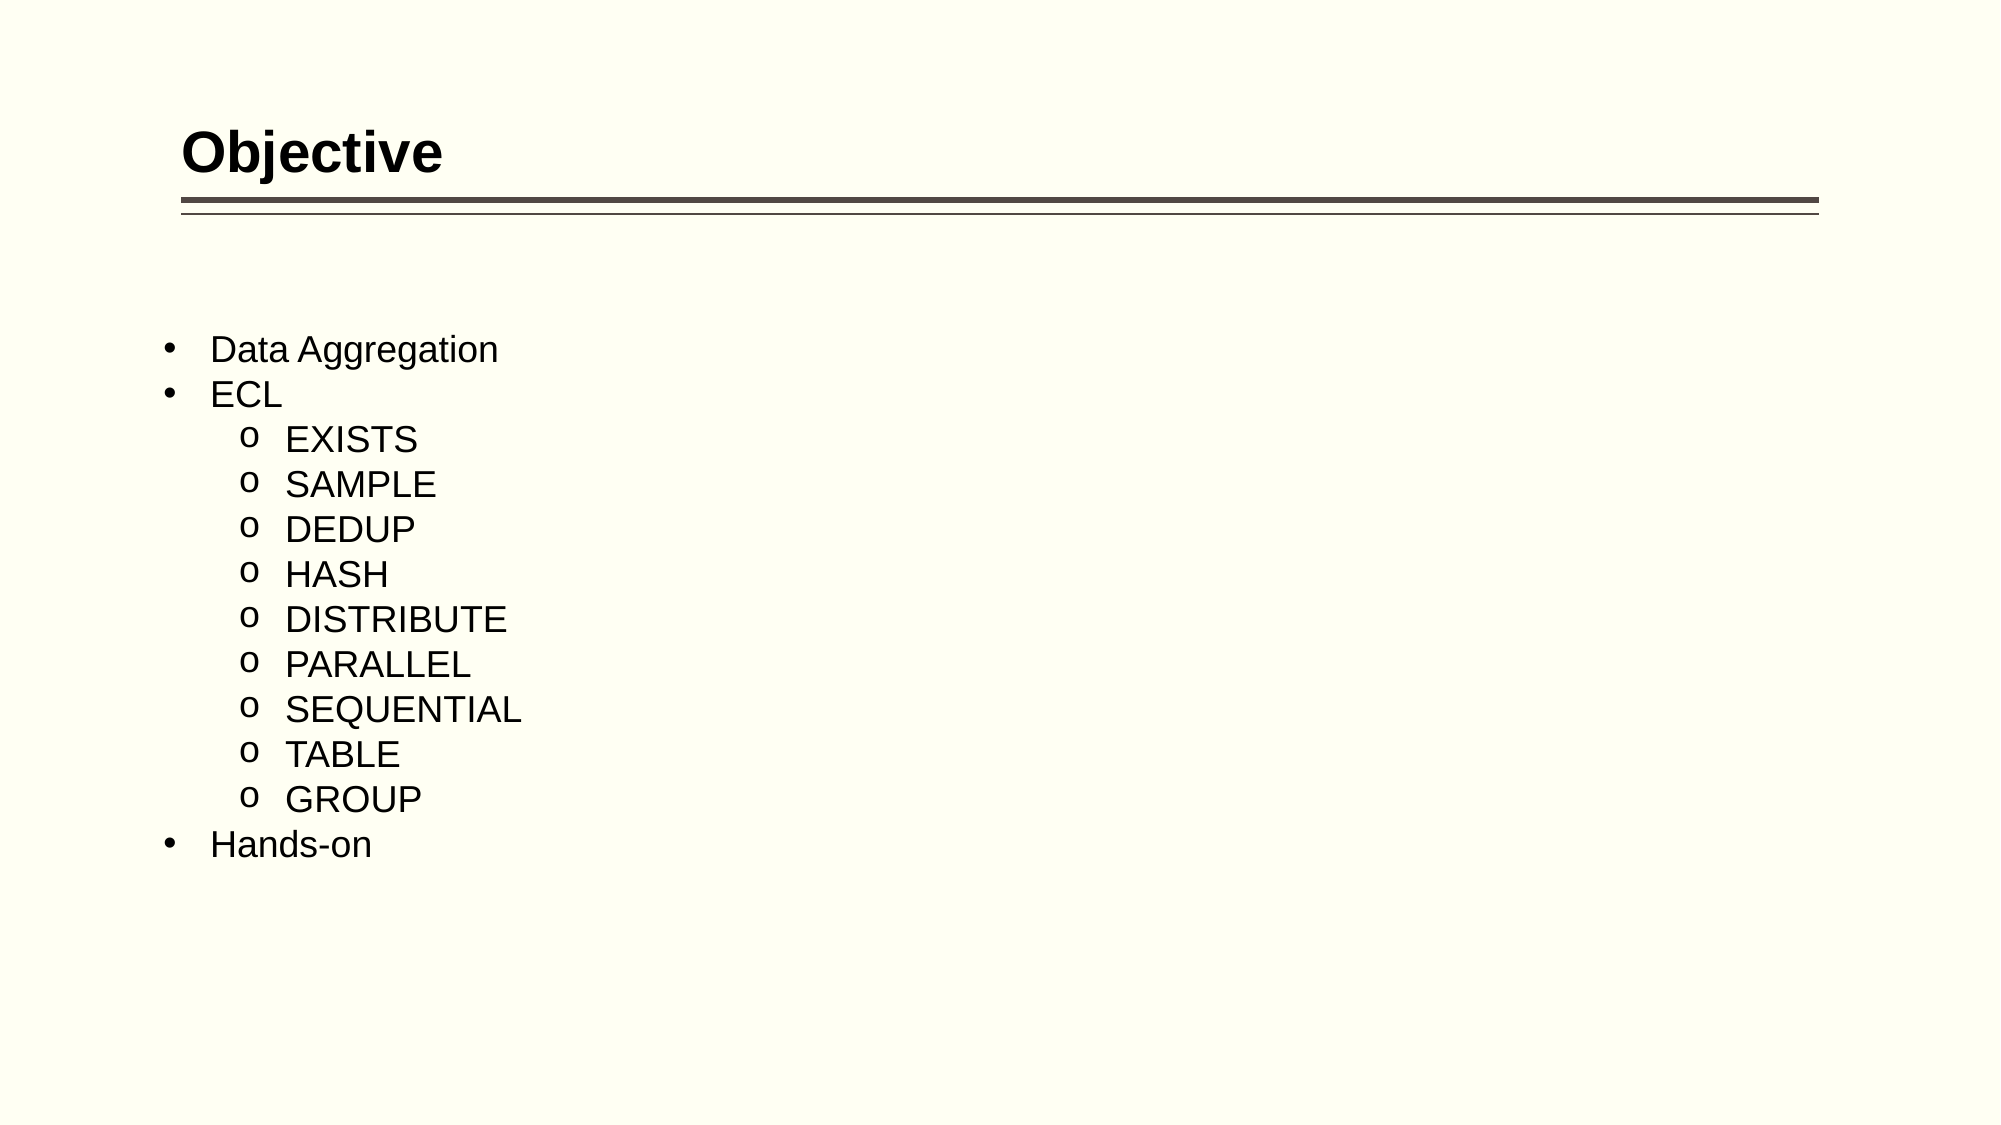

# Objective
Data Aggregation
ECL
EXISTS
SAMPLE
DEDUP
HASH
DISTRIBUTE
PARALLEL
SEQUENTIAL
TABLE
GROUP
Hands-on